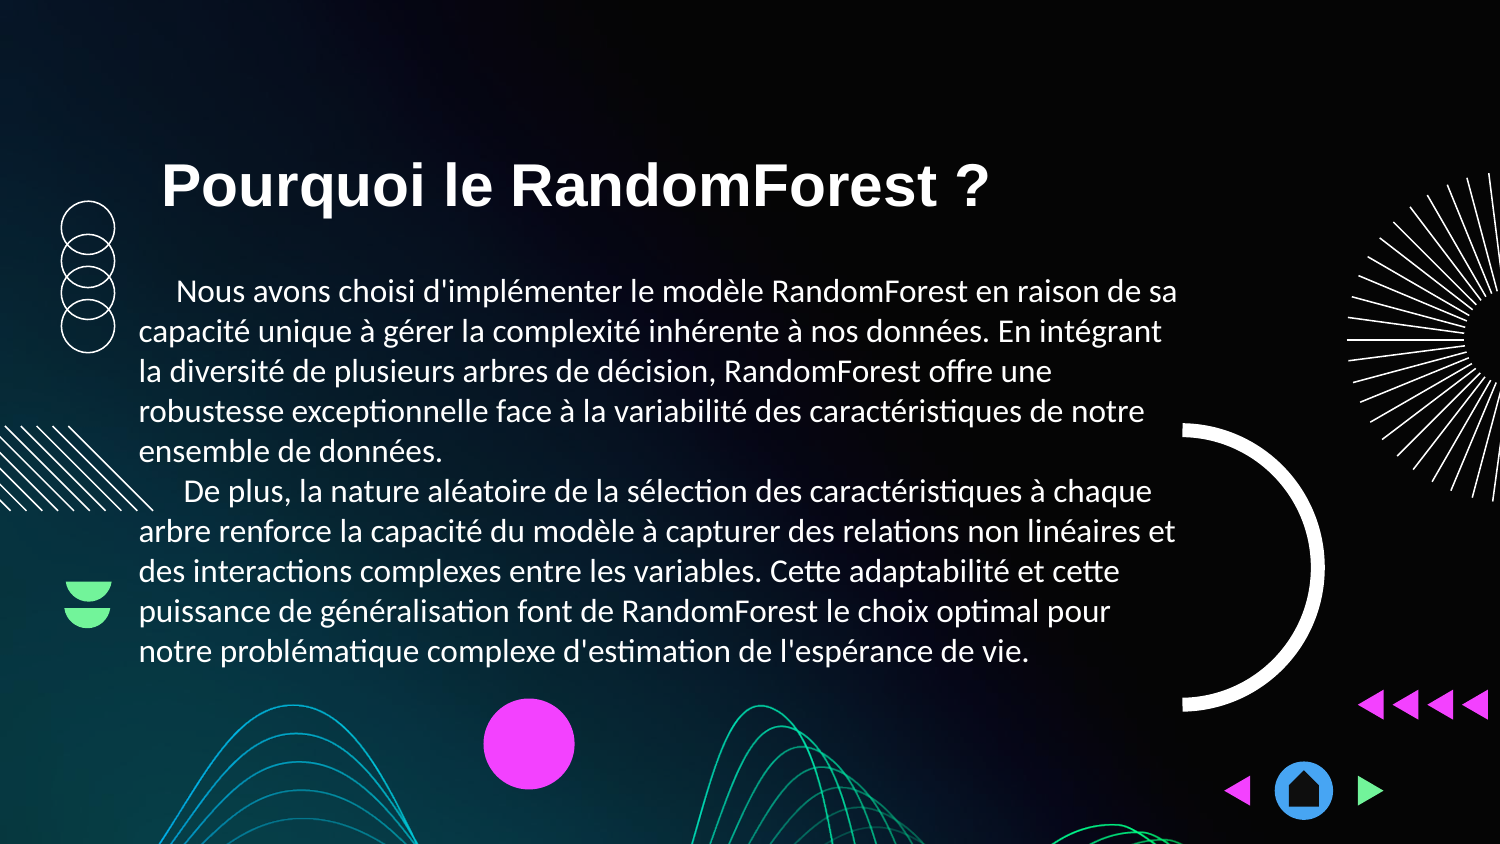

# Pourquoi le RandomForest ?
     Nous avons choisi d'implémenter le modèle RandomForest en raison de sa capacité unique à gérer la complexité inhérente à nos données. En intégrant la diversité de plusieurs arbres de décision, RandomForest offre une robustesse exceptionnelle face à la variabilité des caractéristiques de notre ensemble de données.
      De plus, la nature aléatoire de la sélection des caractéristiques à chaque arbre renforce la capacité du modèle à capturer des relations non linéaires et des interactions complexes entre les variables. Cette adaptabilité et cette puissance de généralisation font de RandomForest le choix optimal pour notre problématique complexe d'estimation de l'espérance de vie.